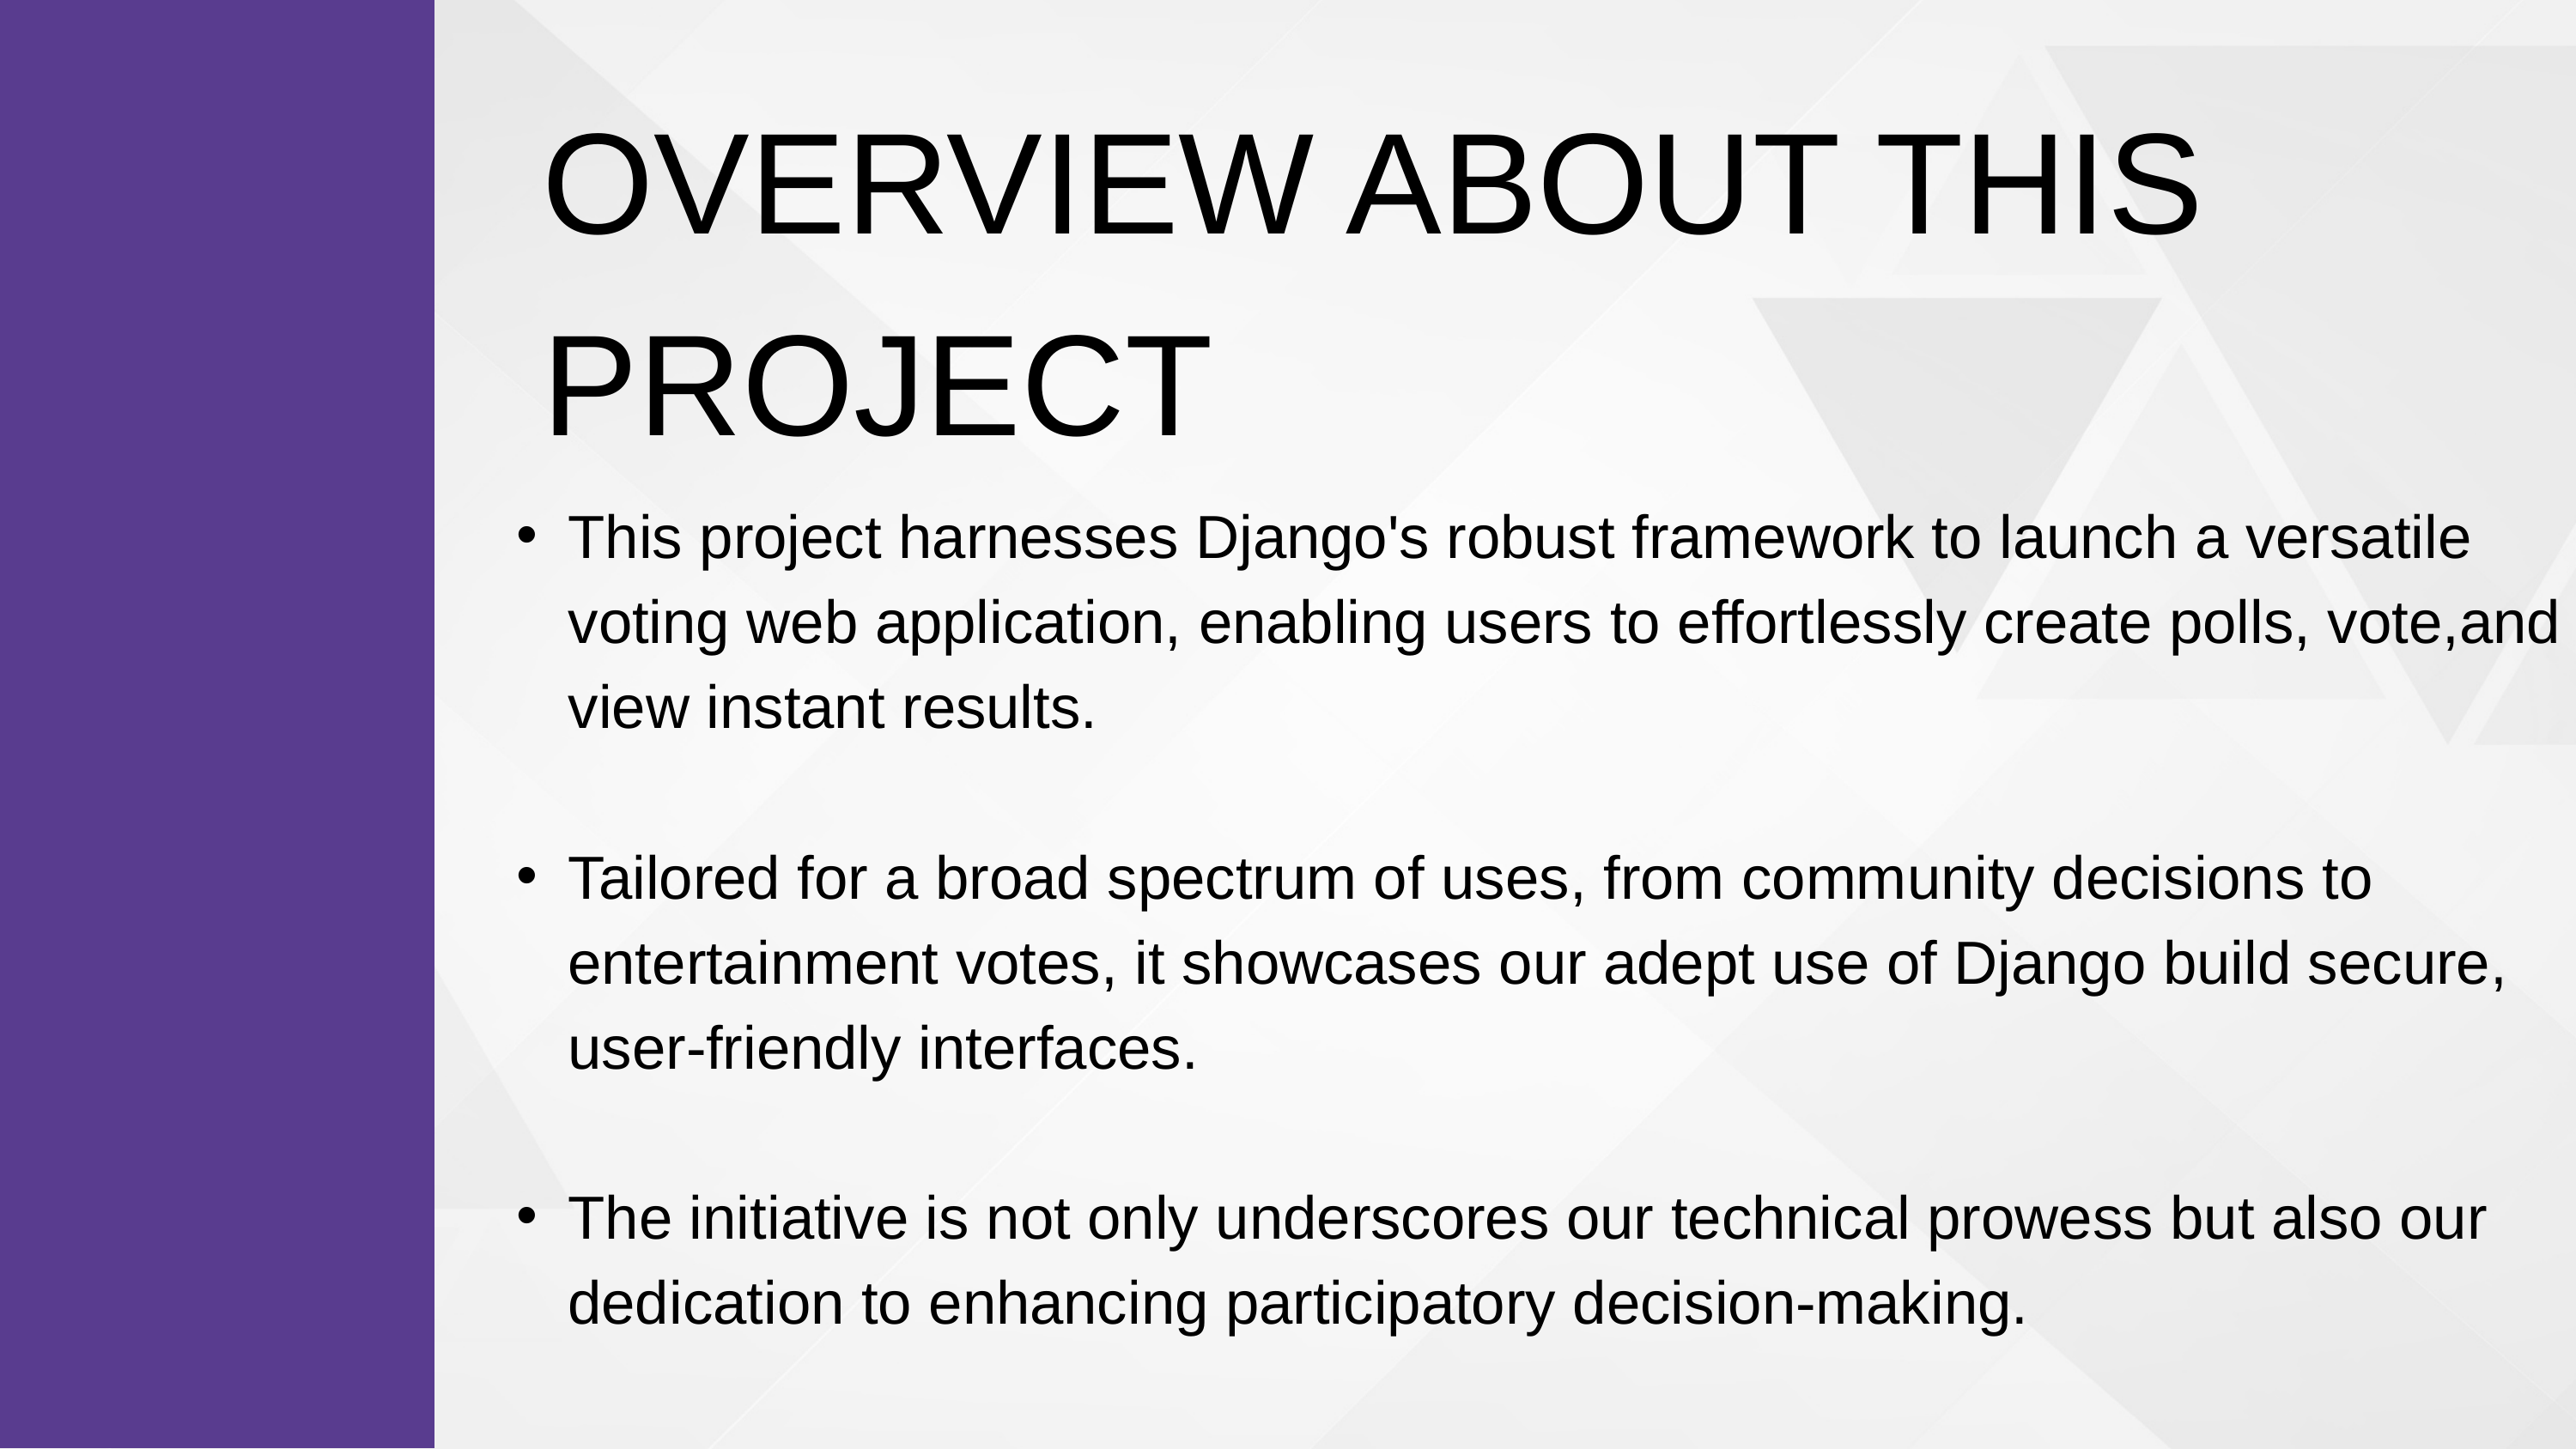

OVERVIEW ABOUT THIS PROJECT
This project harnesses Django's robust framework to launch a versatile voting web application, enabling users to effortlessly create polls, vote,and view instant results.

Tailored for a broad spectrum of uses, from community decisions to entertainment votes, it showcases our adept use of Django build secure, user-friendly interfaces.

The initiative is not only underscores our technical prowess but also our dedication to enhancing participatory decision-making.